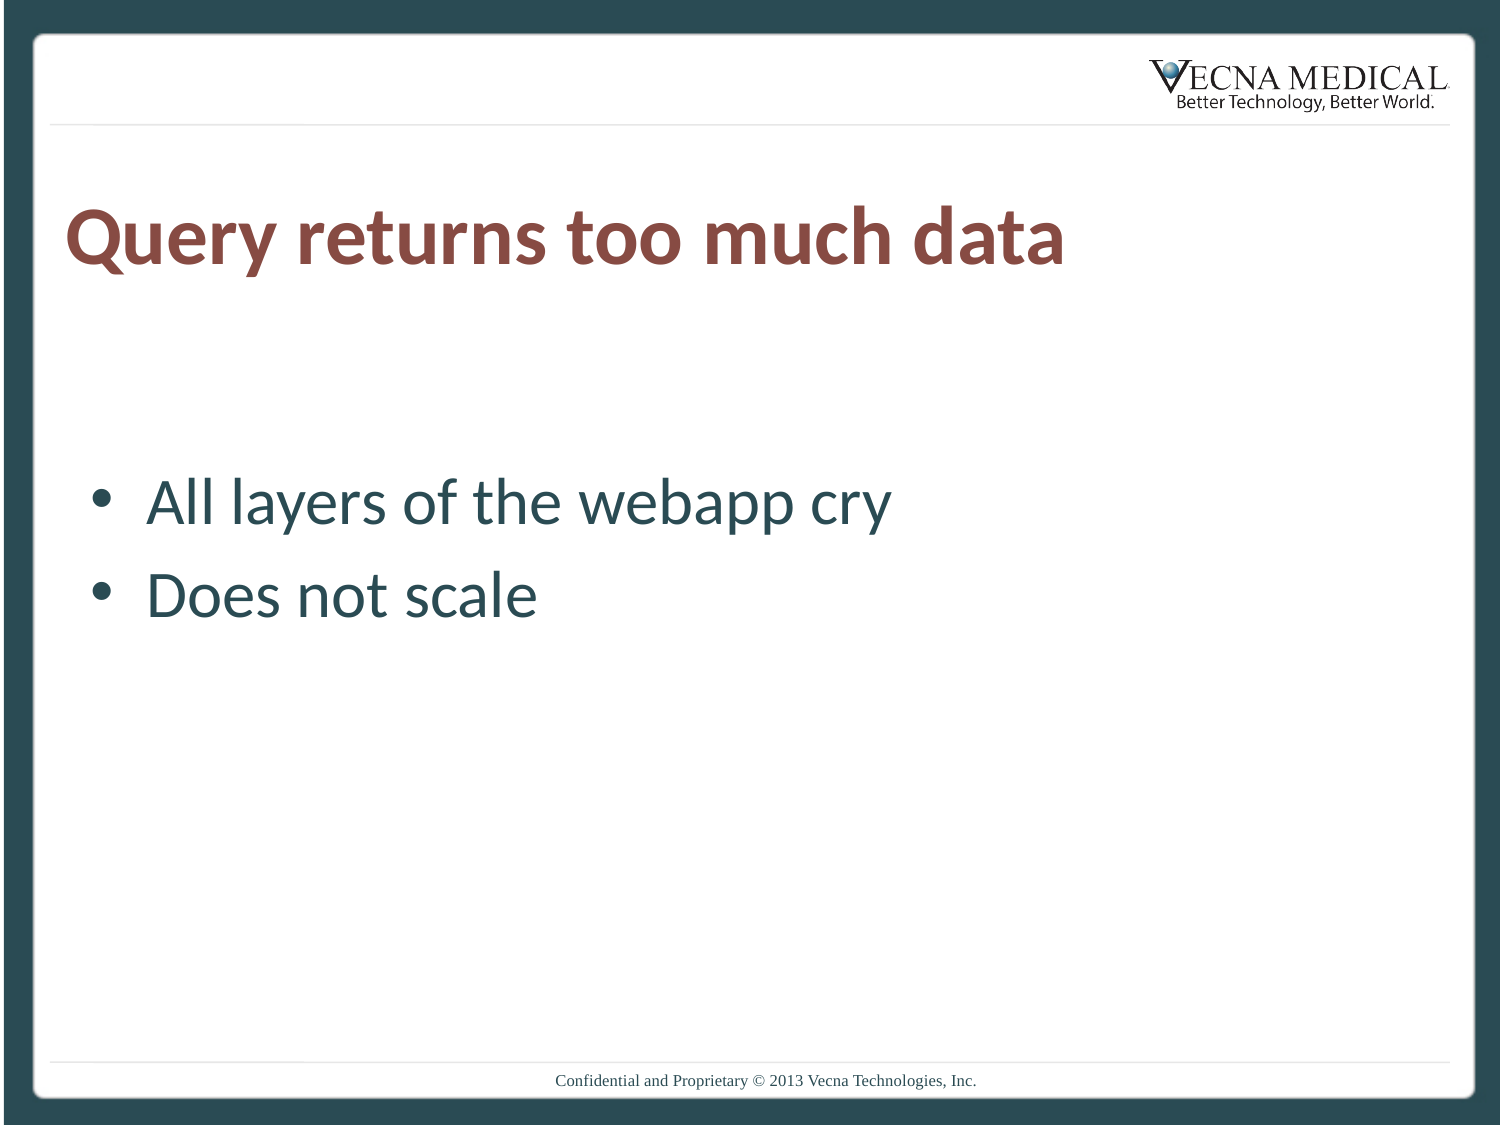

# Query returns too much data
All layers of the webapp cry
Does not scale